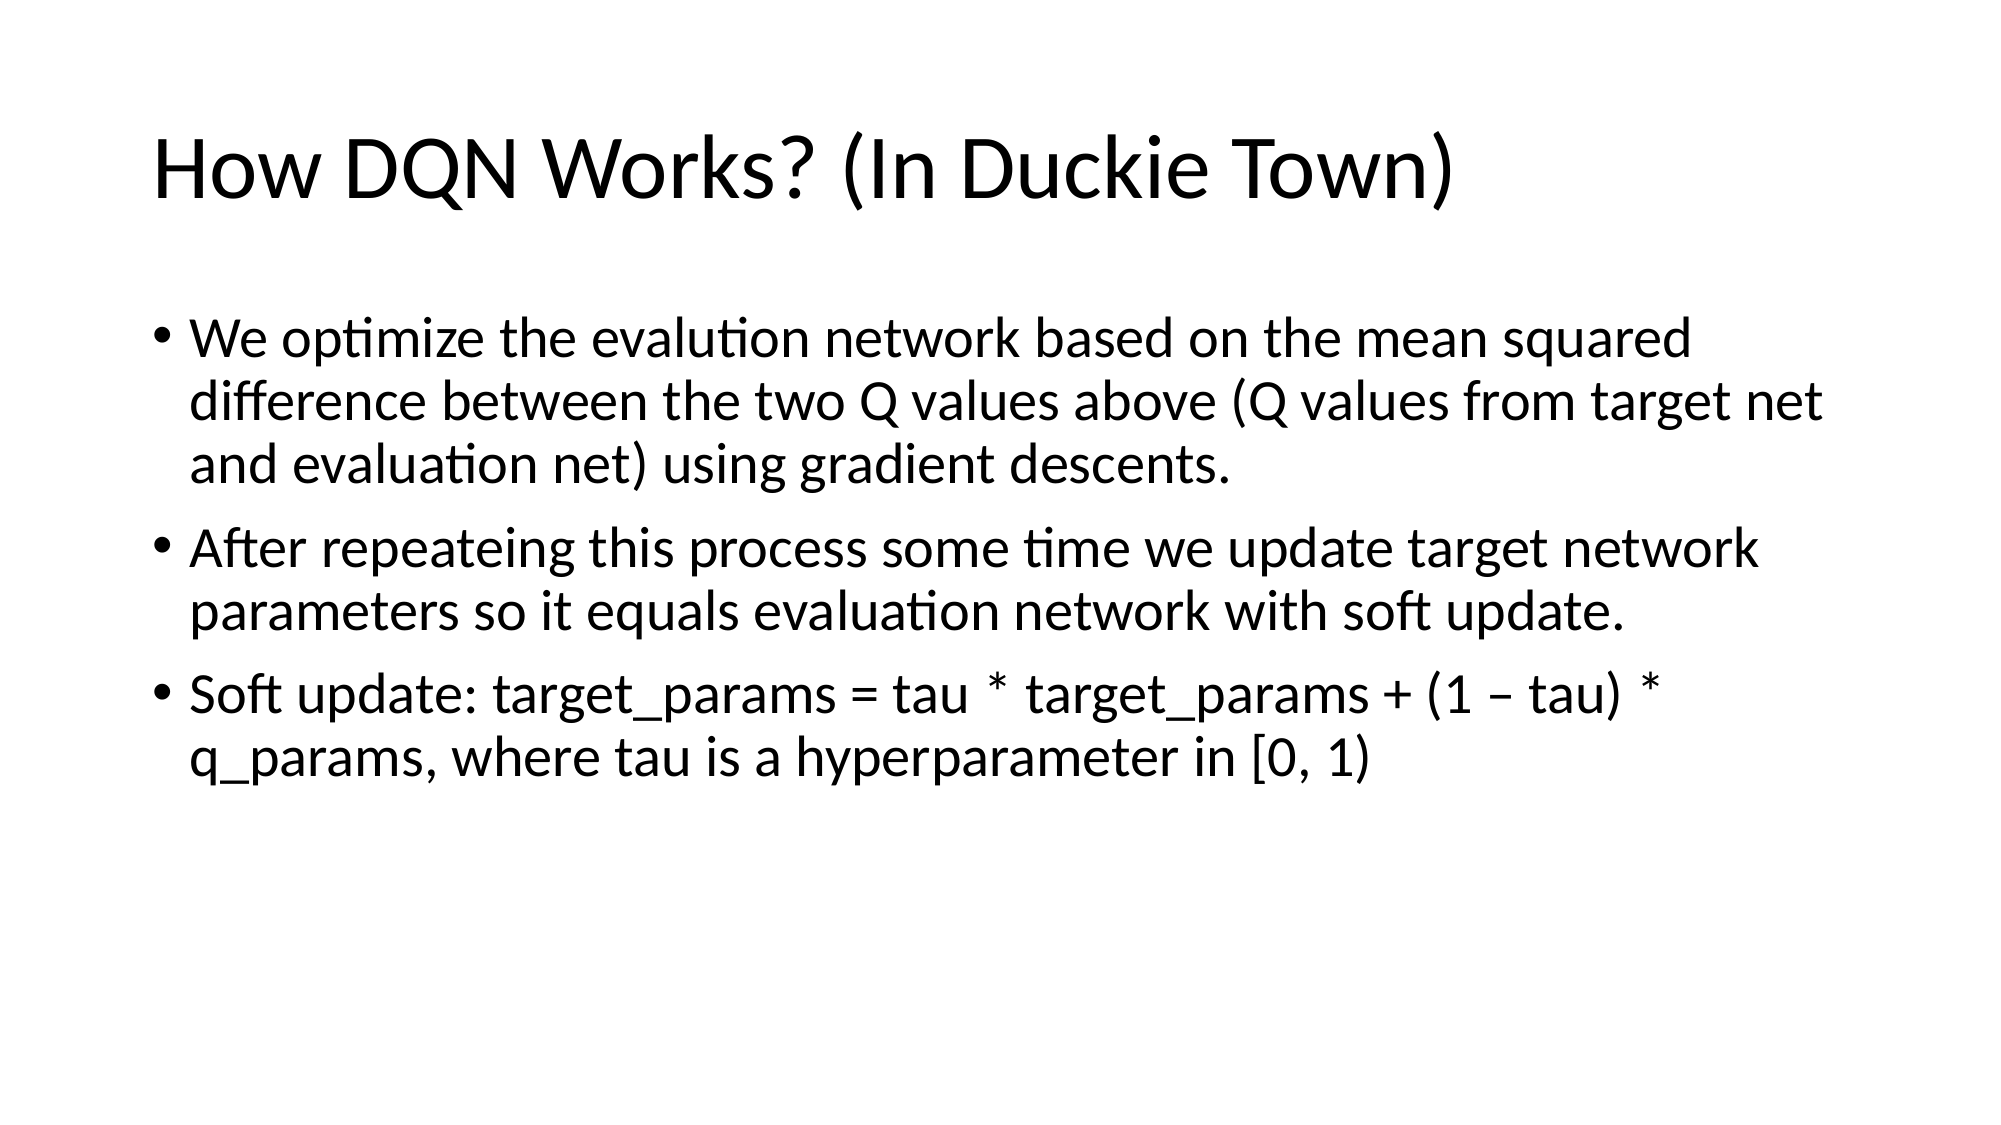

# How DQN Works? (In Duckie Town)
We optimize the evalution network based on the mean squared difference between the two Q values above (Q values from target net and evaluation net) using gradient descents.
After repeateing this process some time we update target network parameters so it equals evaluation network with soft update.
Soft update: target_params = tau * target_params + (1 – tau) * q_params, where tau is a hyperparameter in [0, 1)